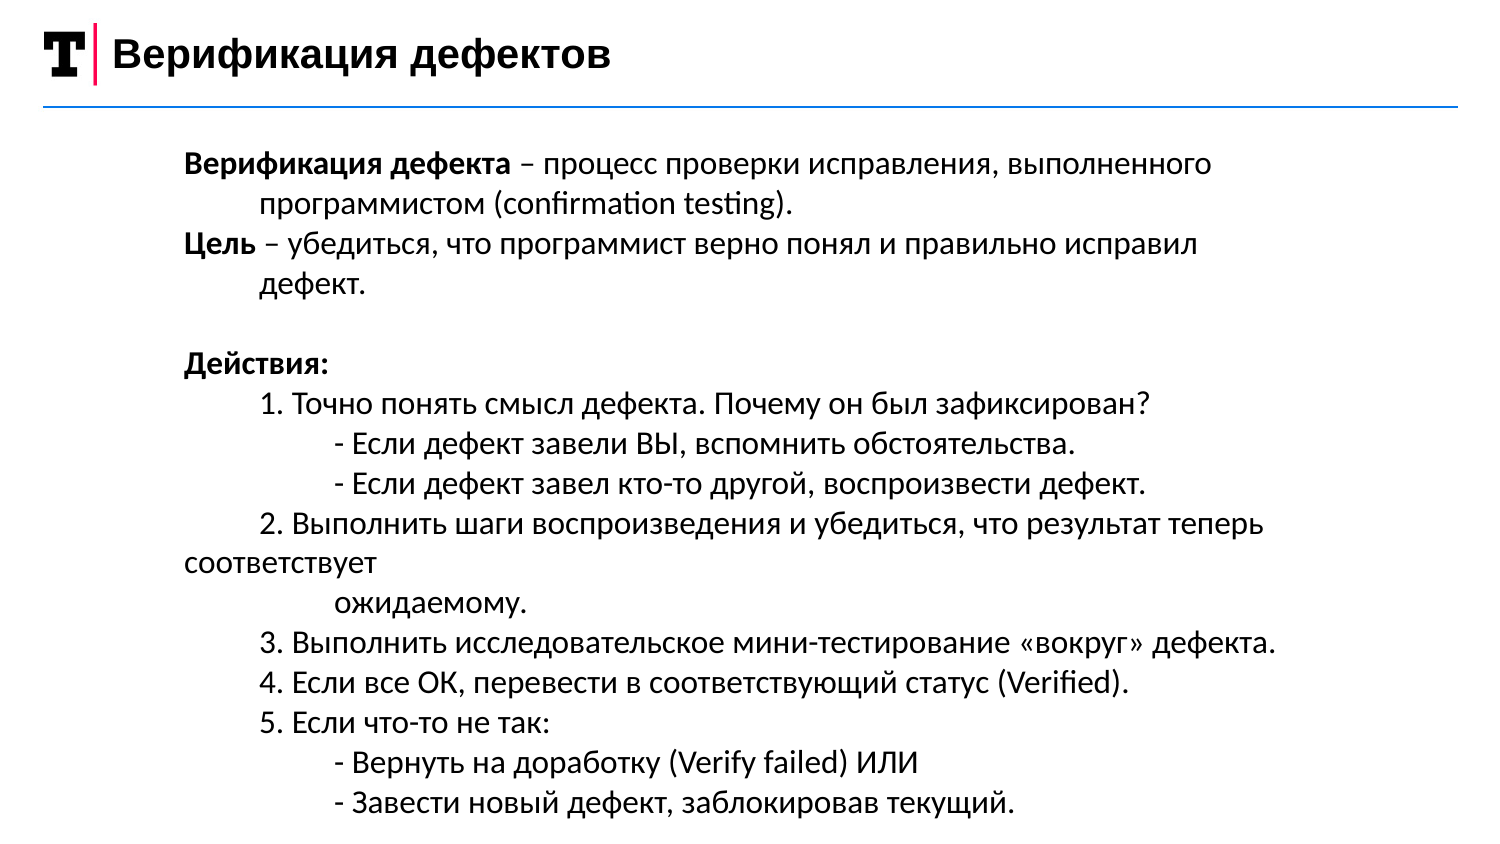

Верификация дефектов
Верификация дефекта – процесс проверки исправления, выполненного
программистом (confirmation testing).
Цель – убедиться, что программист верно понял и правильно исправил
дефект.

Действия:
1. Точно понять смысл дефекта. Почему он был зафиксирован?
- Если дефект завели ВЫ, вспомнить обстоятельства.
- Если дефект завел кто-то другой, воспроизвести дефект.
2. Выполнить шаги воспроизведения и убедиться, что результат теперь соответствует
ожидаемому.
3. Выполнить исследовательское мини-тестирование «вокруг» дефекта.
4. Если все ОК, перевести в соответствующий статус (Verified).
5. Если что-то не так:
- Вернуть на доработку (Verify failed) ИЛИ
- Завести новый дефект, заблокировав текущий.
80